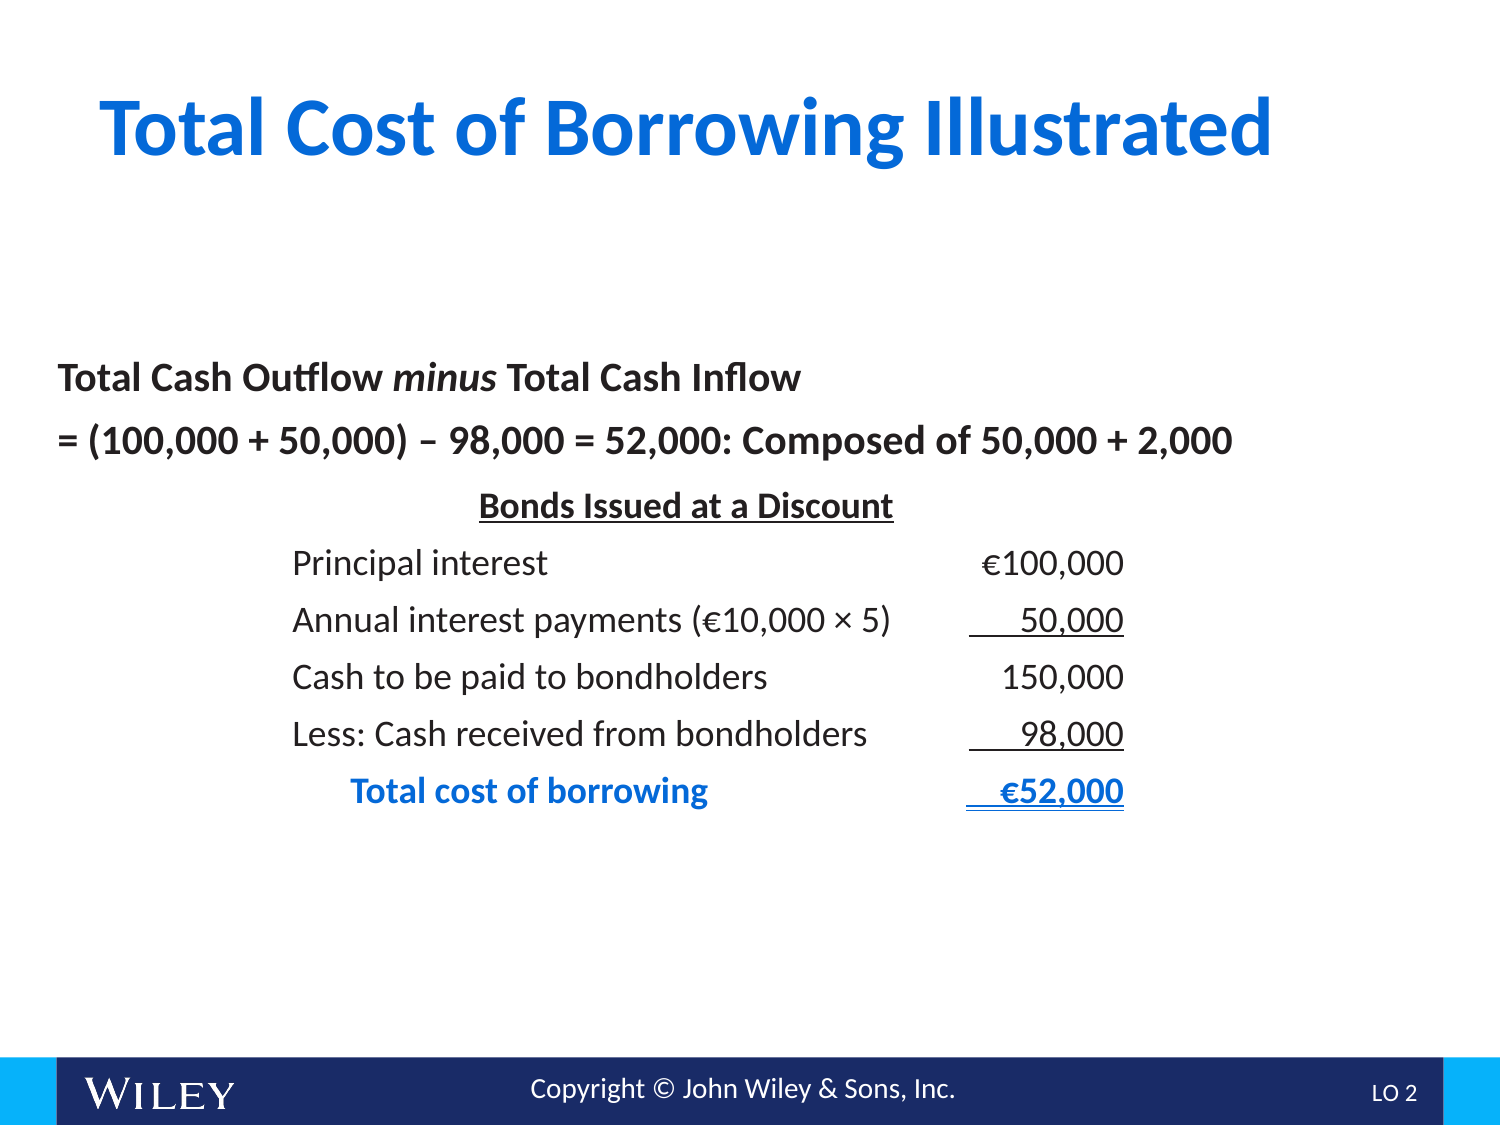

# Total Cost of Borrowing Illustrated
Total Cash Outflow minus Total Cash Inflow
= (100,000 + 50,000) – 98,000 = 52,000: Composed of 50,000 + 2,000
| Bonds Issued at a Discount |  |
| --- | --- |
| Principal interest | €100,000 |
| Annual interest payments (€10,000 × 5) | 50,000 |
| Cash to be paid to bondholders | 150,000 |
| Less: Cash received from bondholders | 98,000 |
| Total cost of borrowing | €52,000 |

L O 2